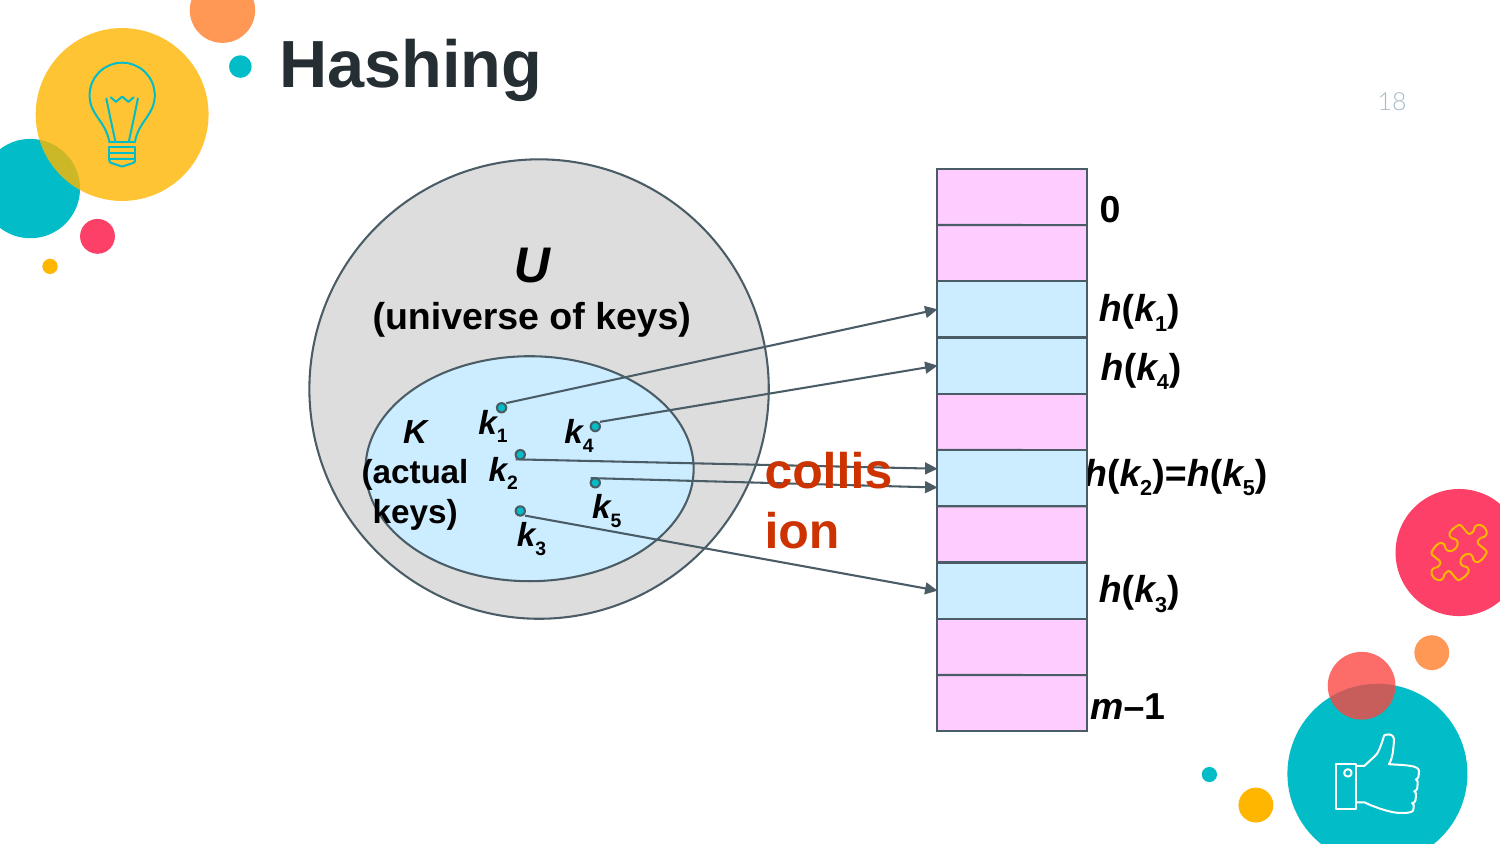

Hashing
18

0
U
(universe of keys)

h(k1)

h(k4)

k1
K
(actual
keys)

k4

collision
k2
h(k2)=h(k5)

k5

k3

h(k3)

m–1